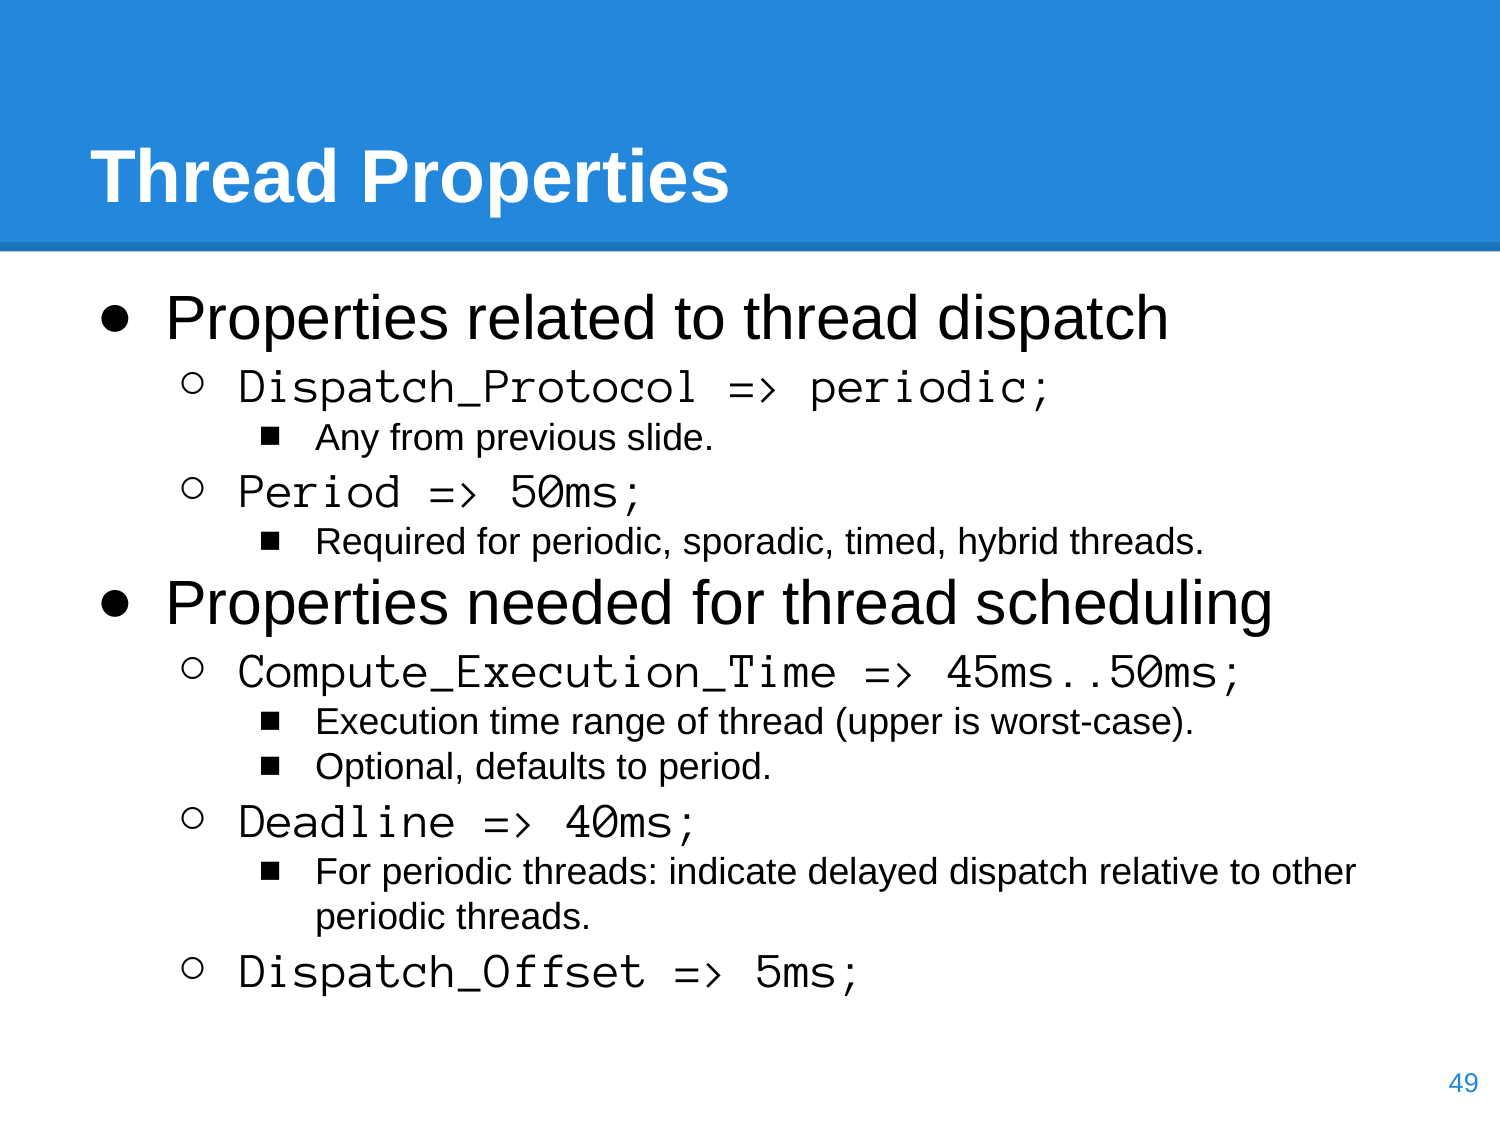

# Thread Properties
Properties related to thread dispatch
Dispatch_Protocol => periodic;
Any from previous slide.
Period => 50ms;
Required for periodic, sporadic, timed, hybrid threads.
Properties needed for thread scheduling
Compute_Execution_Time => 45ms..50ms;
Execution time range of thread (upper is worst-case).
Optional, defaults to period.
Deadline => 40ms;
For periodic threads: indicate delayed dispatch relative to other periodic threads.
Dispatch_Offset => 5ms;

49